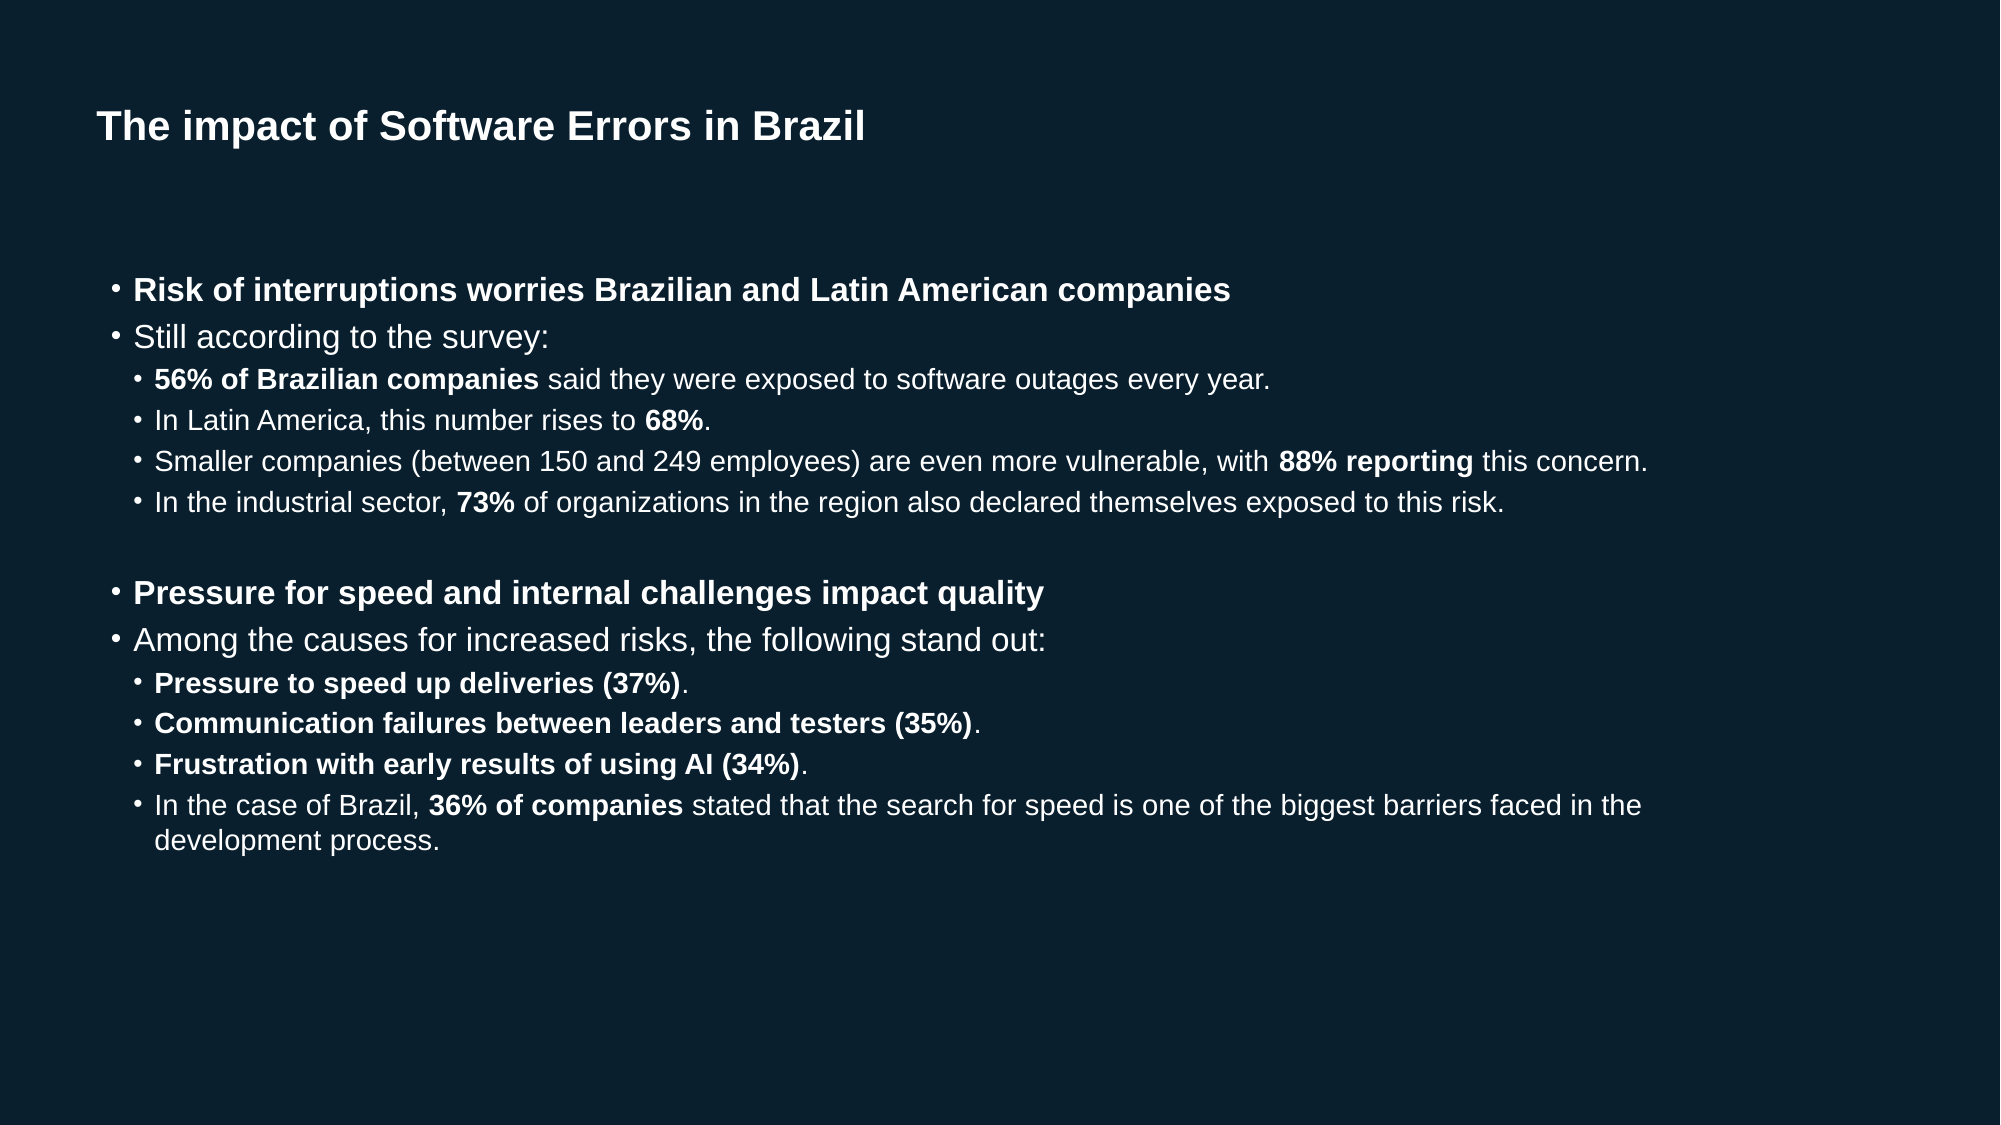

# The impact of Software Errors in Brazil
Risk of interruptions worries Brazilian and Latin American companies
Still according to the survey:
56% of Brazilian companies said they were exposed to software outages every year.
In Latin America, this number rises to 68%.
Smaller companies (between 150 and 249 employees) are even more vulnerable, with 88% reporting this concern.
In the industrial sector, 73% of organizations in the region also declared themselves exposed to this risk.

Pressure for speed and internal challenges impact quality
Among the causes for increased risks, the following stand out:
Pressure to speed up deliveries (37%).
Communication failures between leaders and testers (35%).
Frustration with early results of using AI (34%).
In the case of Brazil, 36% of companies stated that the search for speed is one of the biggest barriers faced in the development process.